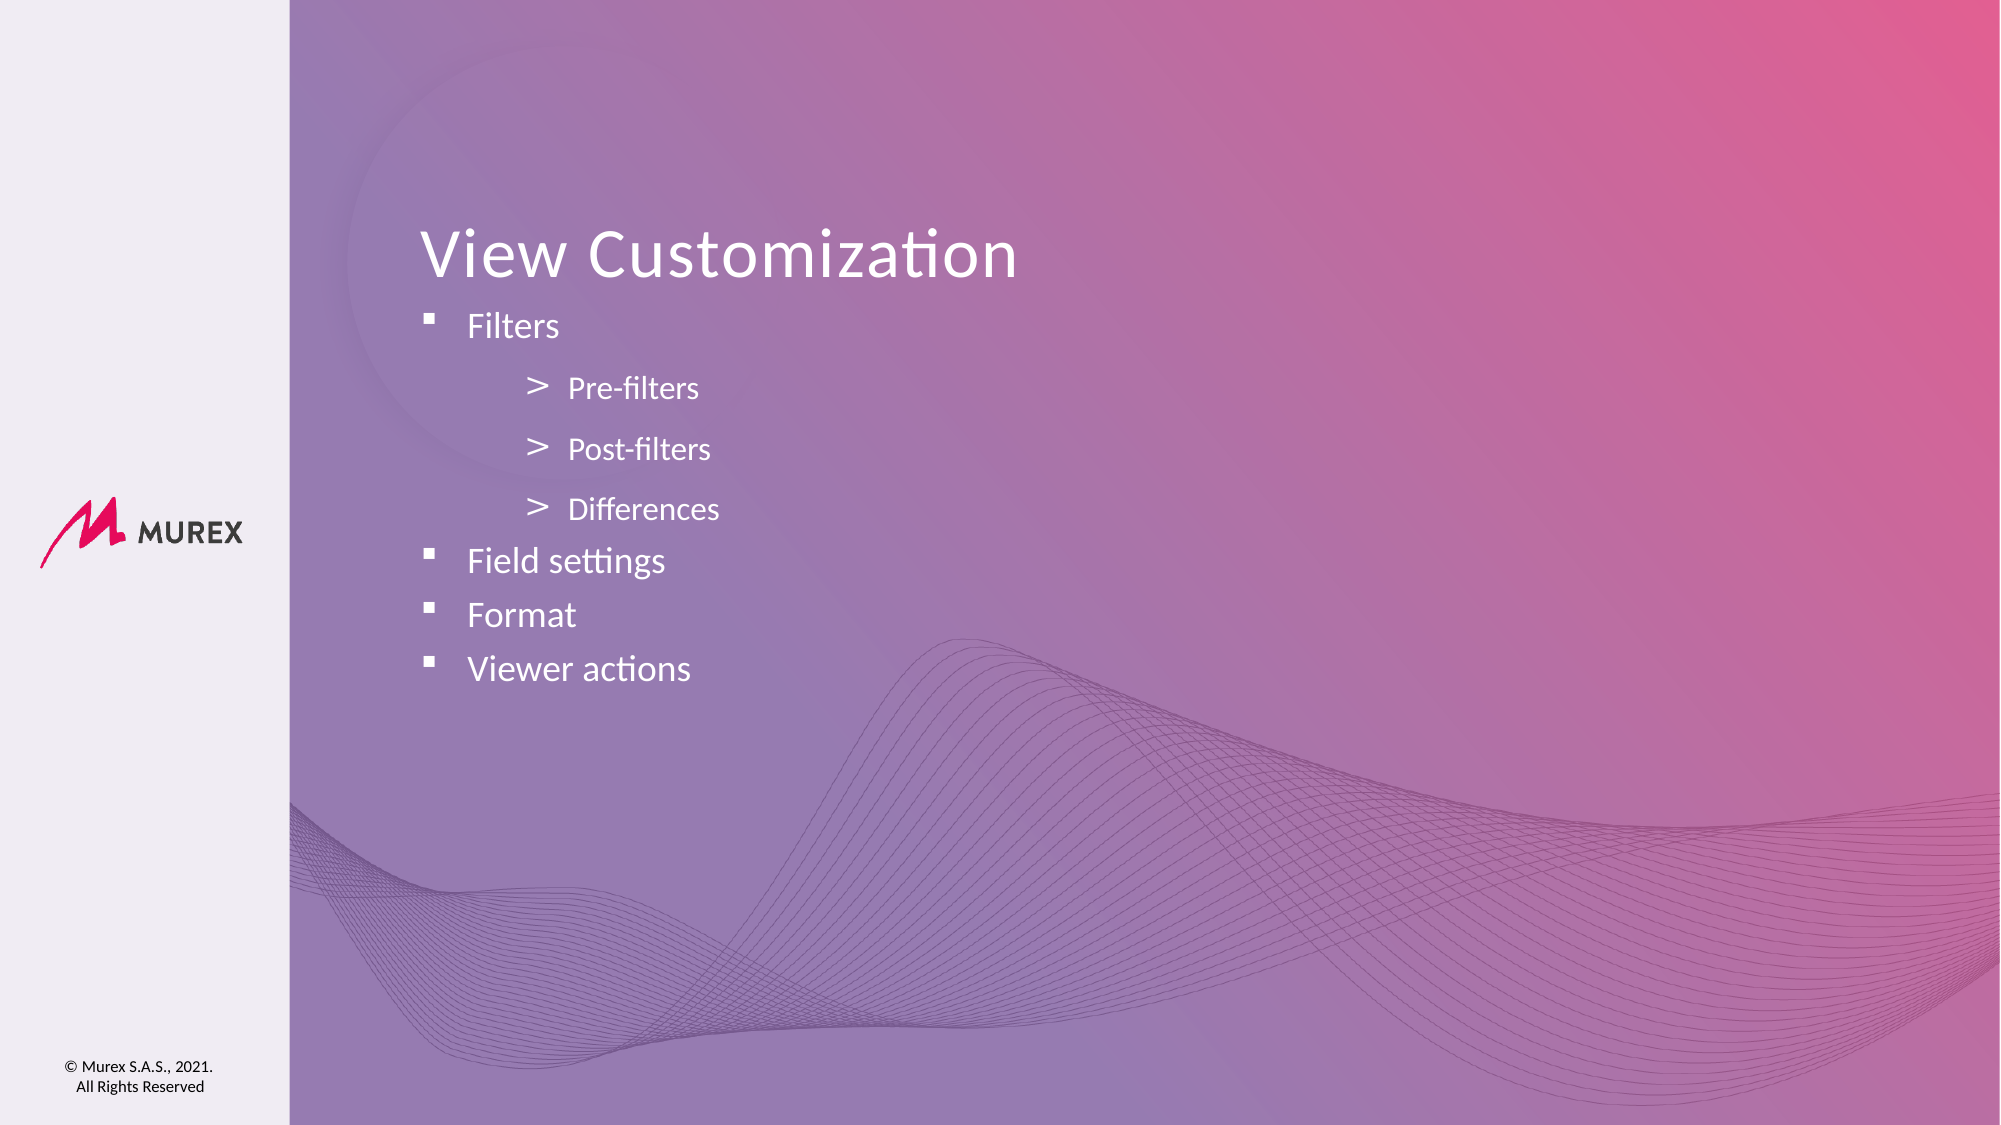

# View Customization
Filters
Pre-filters
Post-filters
Differences
Field settings
Format
Viewer actions